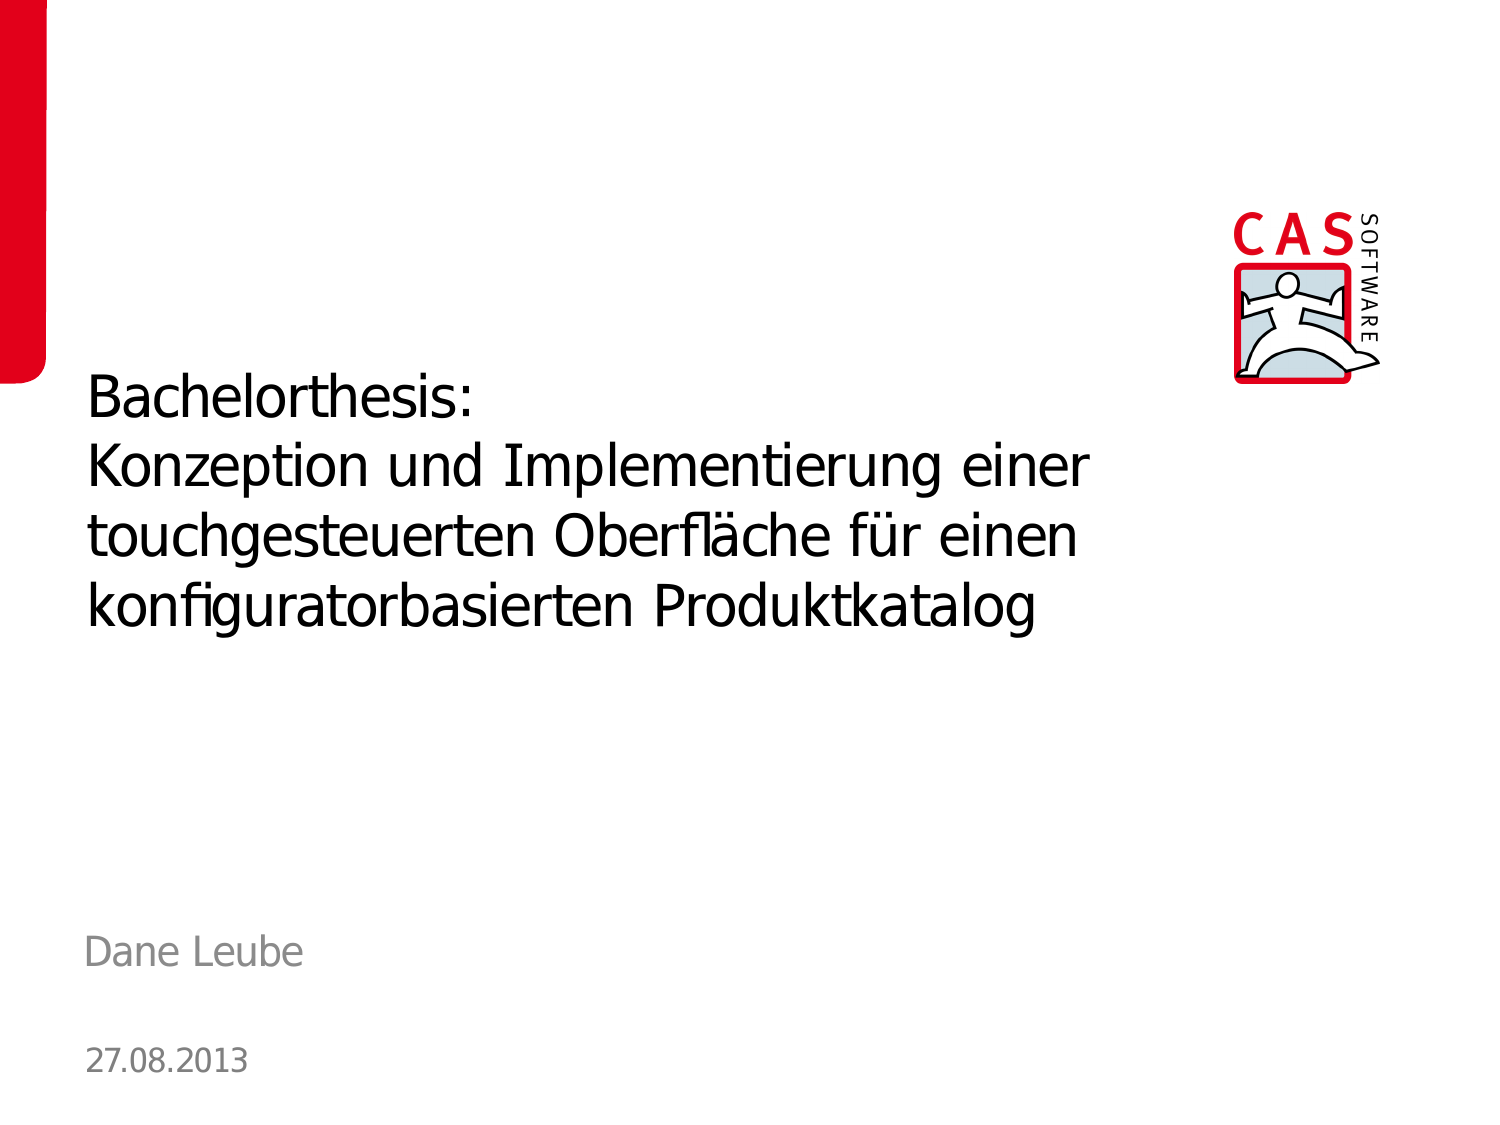

# Bachelorthesis: Konzeption und Implementierung einer touchgesteuerten Oberfläche für einen konfiguratorbasierten Produktkatalog
Dane Leube
27.08.2013